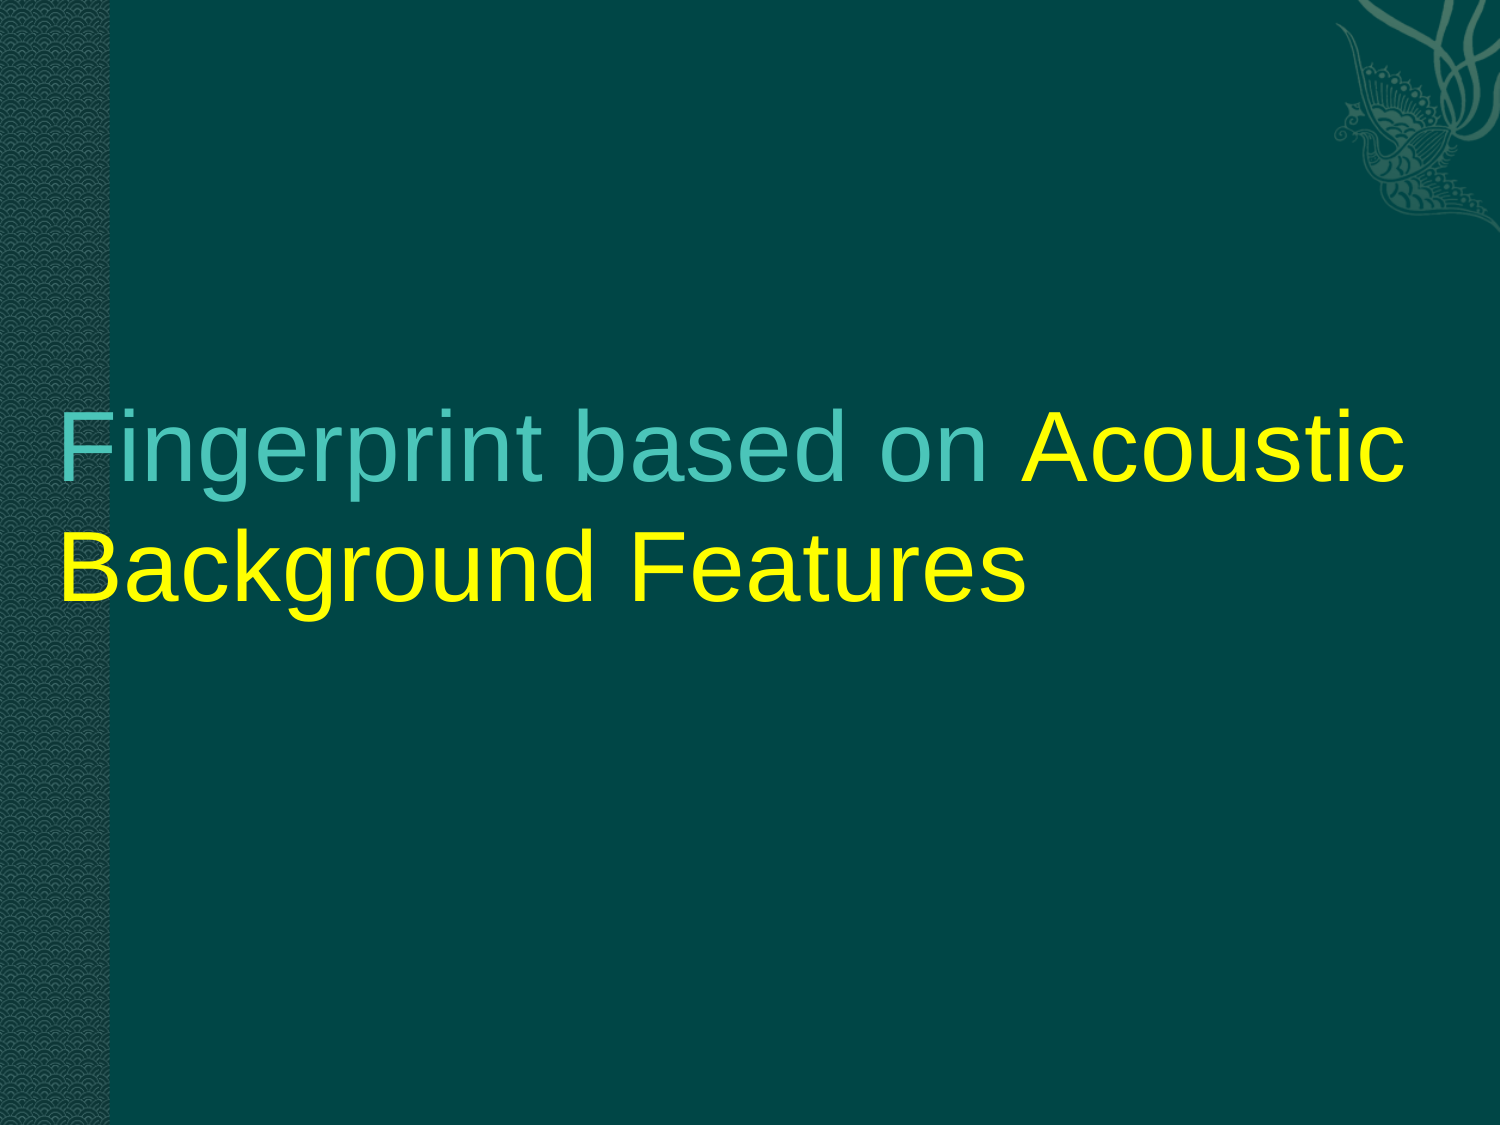

# Fingerprint based on Acoustic Background Features